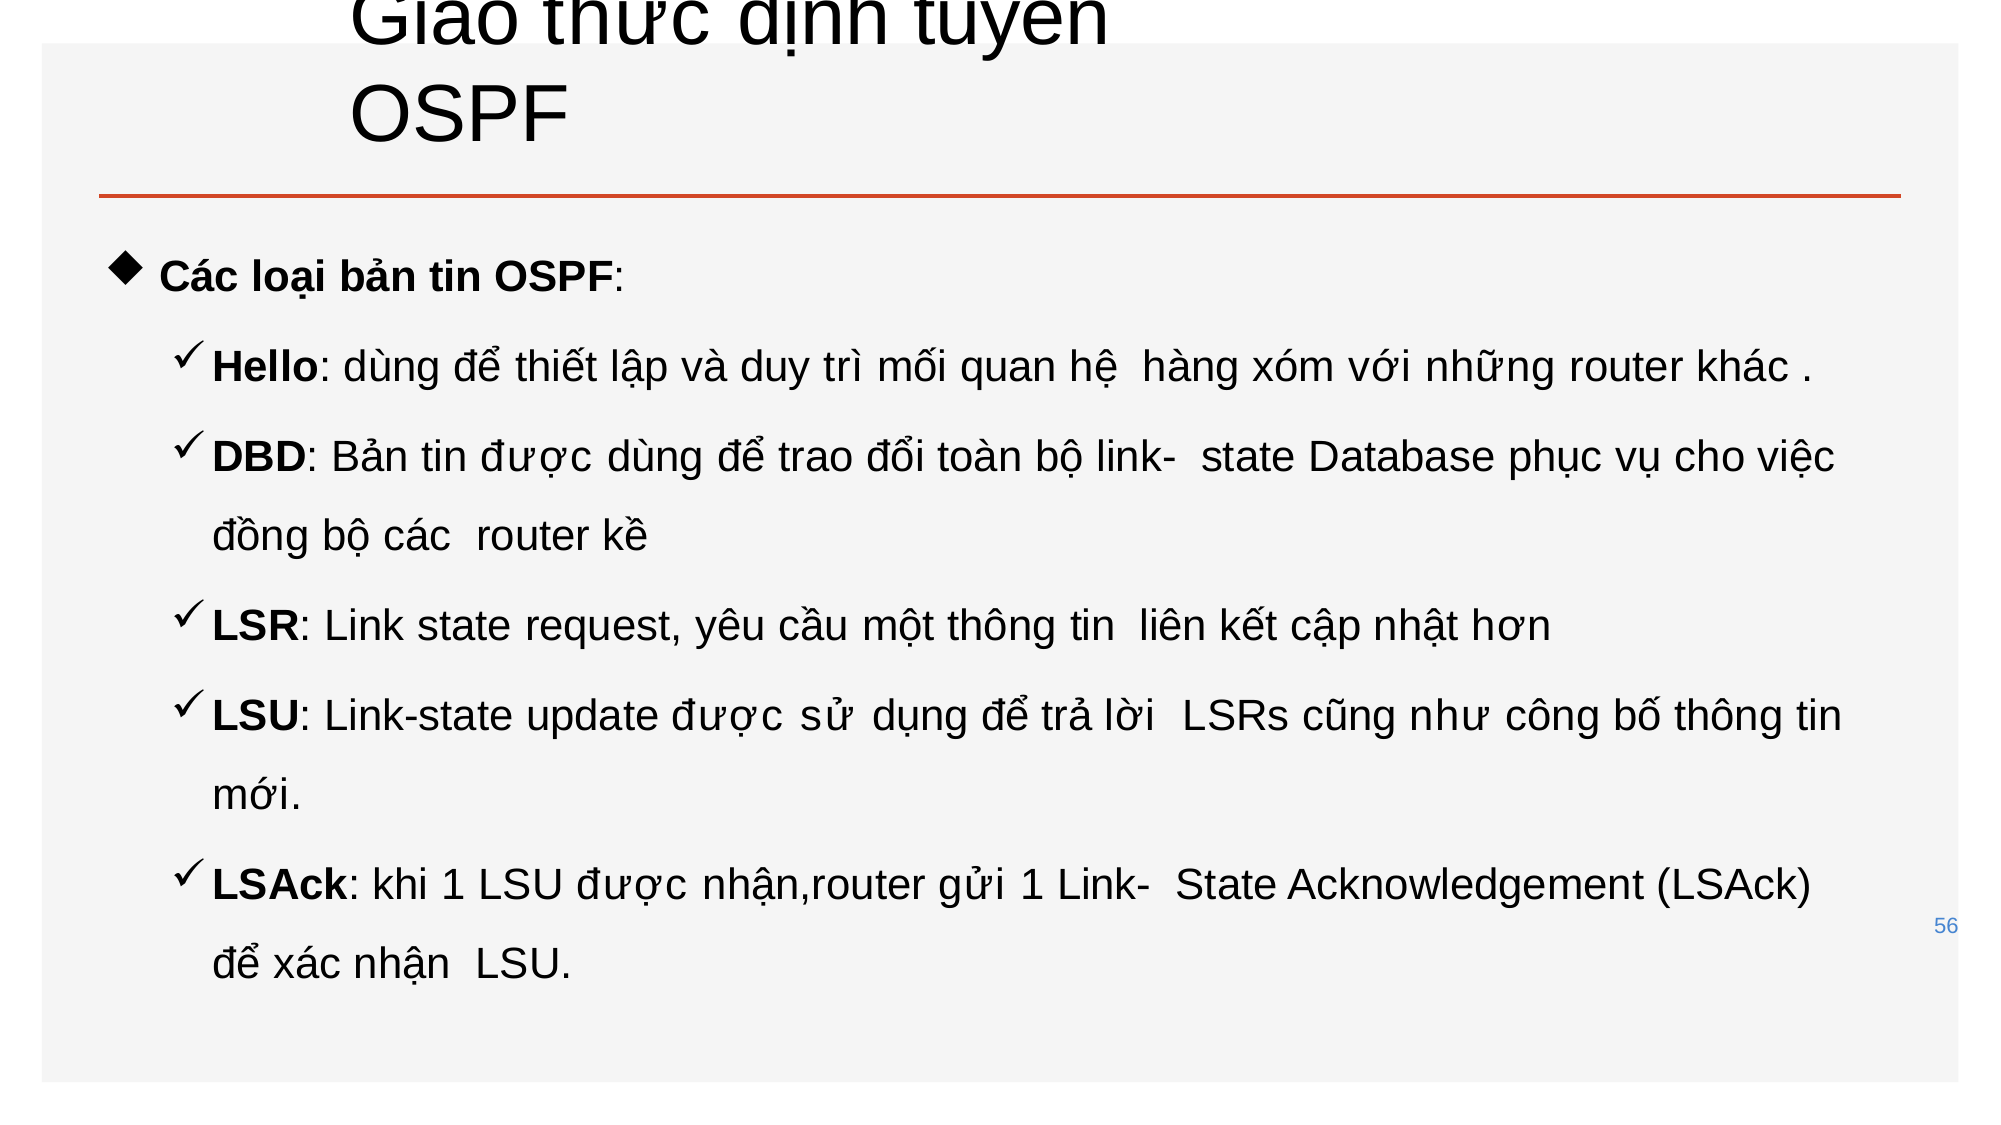

# Giao thức định tuyến OSPF
Các loại bản tin OSPF:
Hello: dùng để thiết lập và duy trì mối quan hệ  hàng xóm với những router khác .
DBD: Bản tin được dùng để trao đổi toàn bộ link-  state Database phục vụ cho việc đồng bộ các  router kề
LSR: Link state request, yêu cầu một thông tin  liên kết cập nhật hơn
LSU: Link-state update được sử dụng để trả lời  LSRs cũng như công bố thông tin mới.
LSAck: khi 1 LSU được nhận,router gửi 1 Link-  State Acknowledgement (LSAck) để xác nhận  LSU.
56